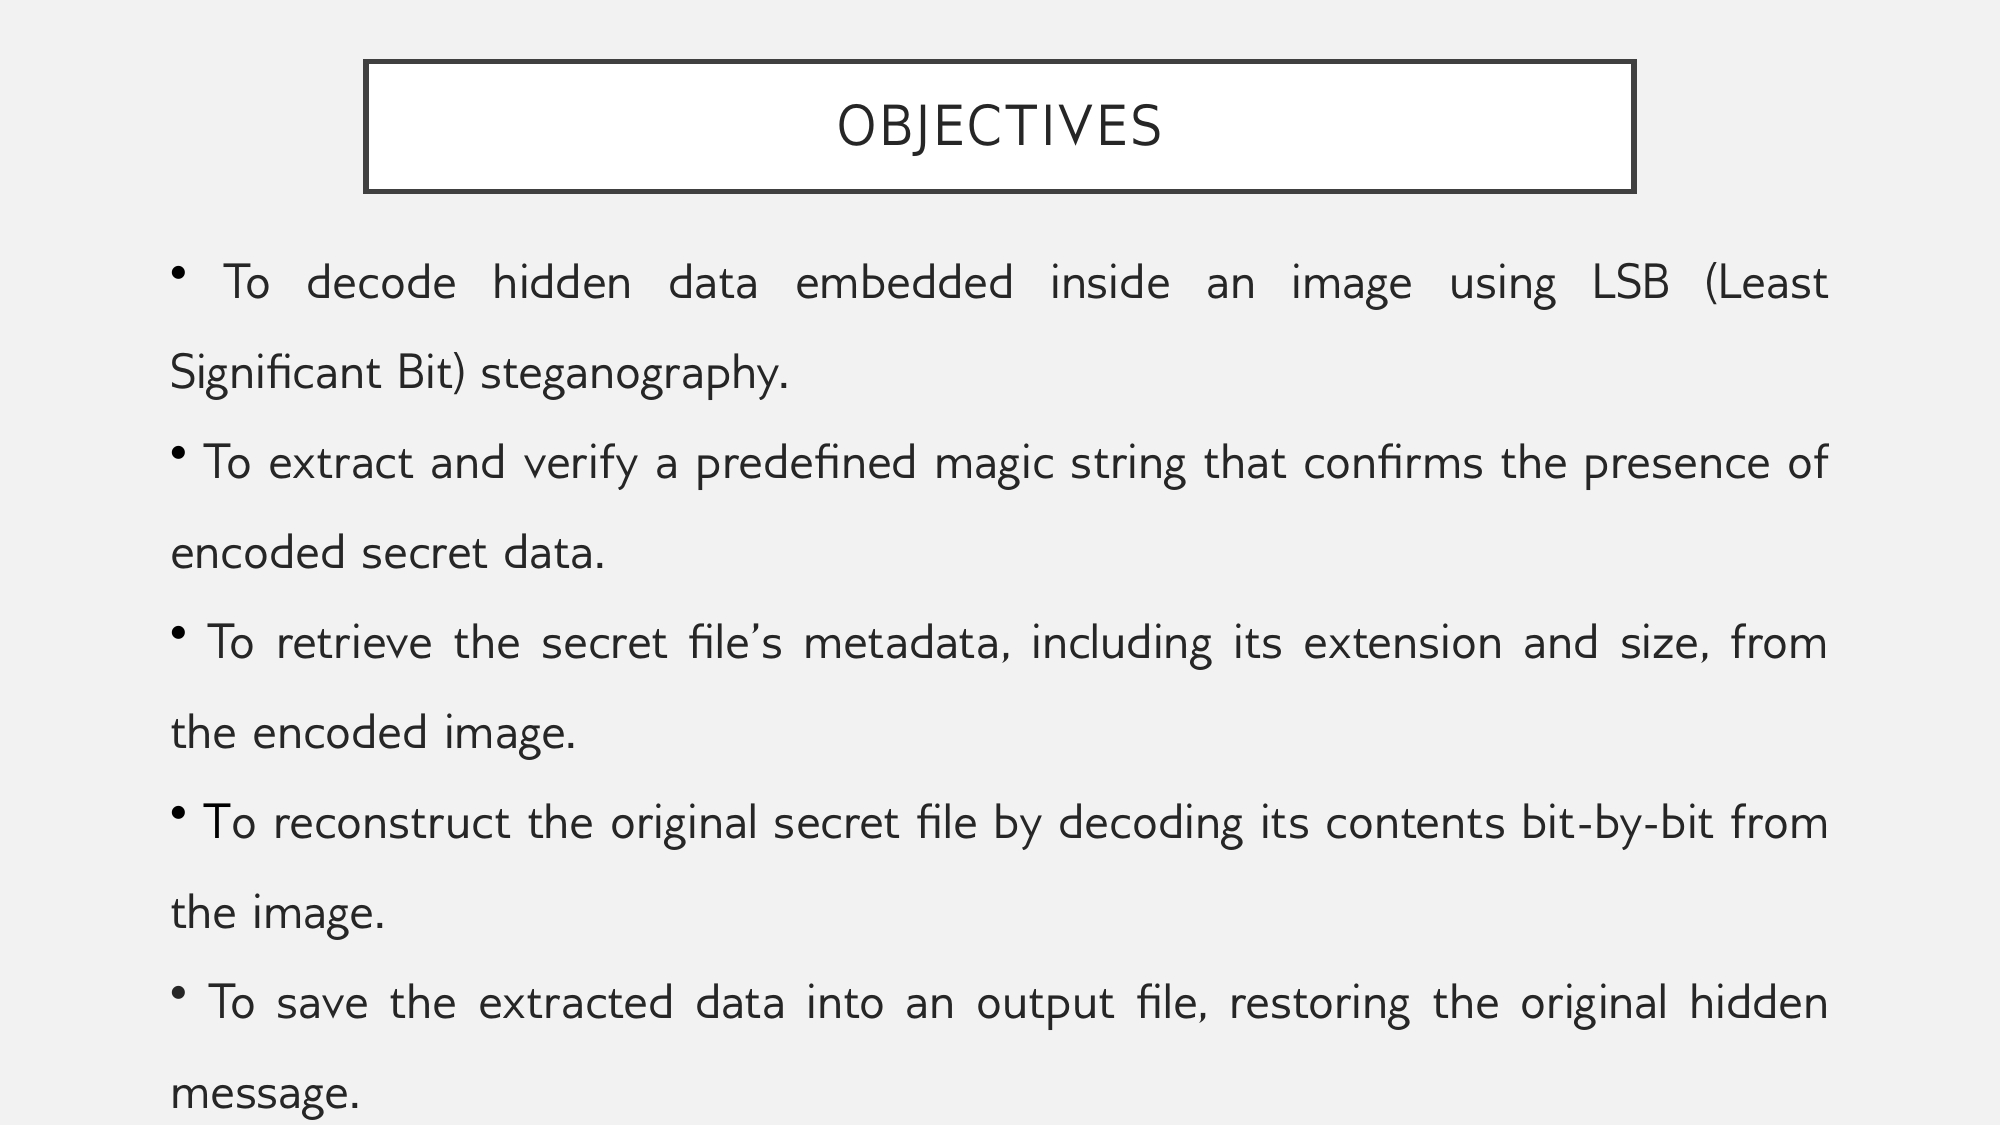

# Objectives
 To decode hidden data embedded inside an image using LSB (Least Significant Bit) steganography.
 To extract and verify a predefined magic string that confirms the presence of encoded secret data.
 To retrieve the secret file’s metadata, including its extension and size, from the encoded image.
 To reconstruct the original secret file by decoding its contents bit-by-bit from the image.
 To save the extracted data into an output file, restoring the original hidden message.